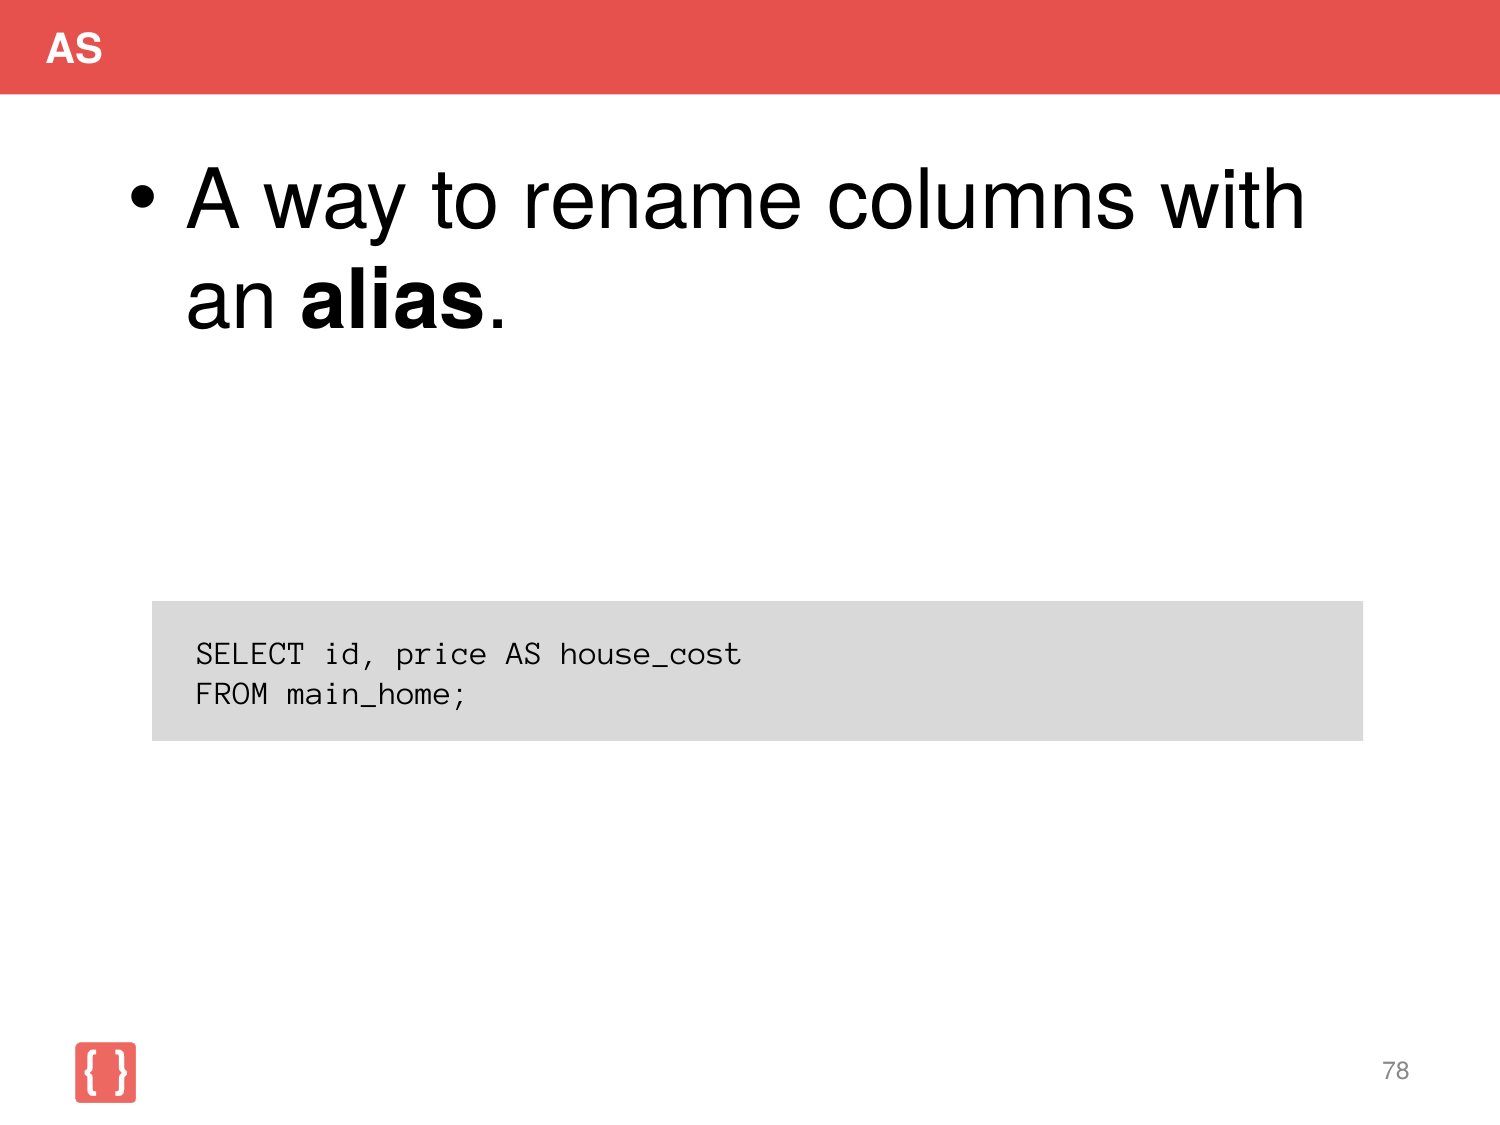

# AS
A way to rename columns with an alias.

SELECT id, price AS house_cost
FROM main_home;
78